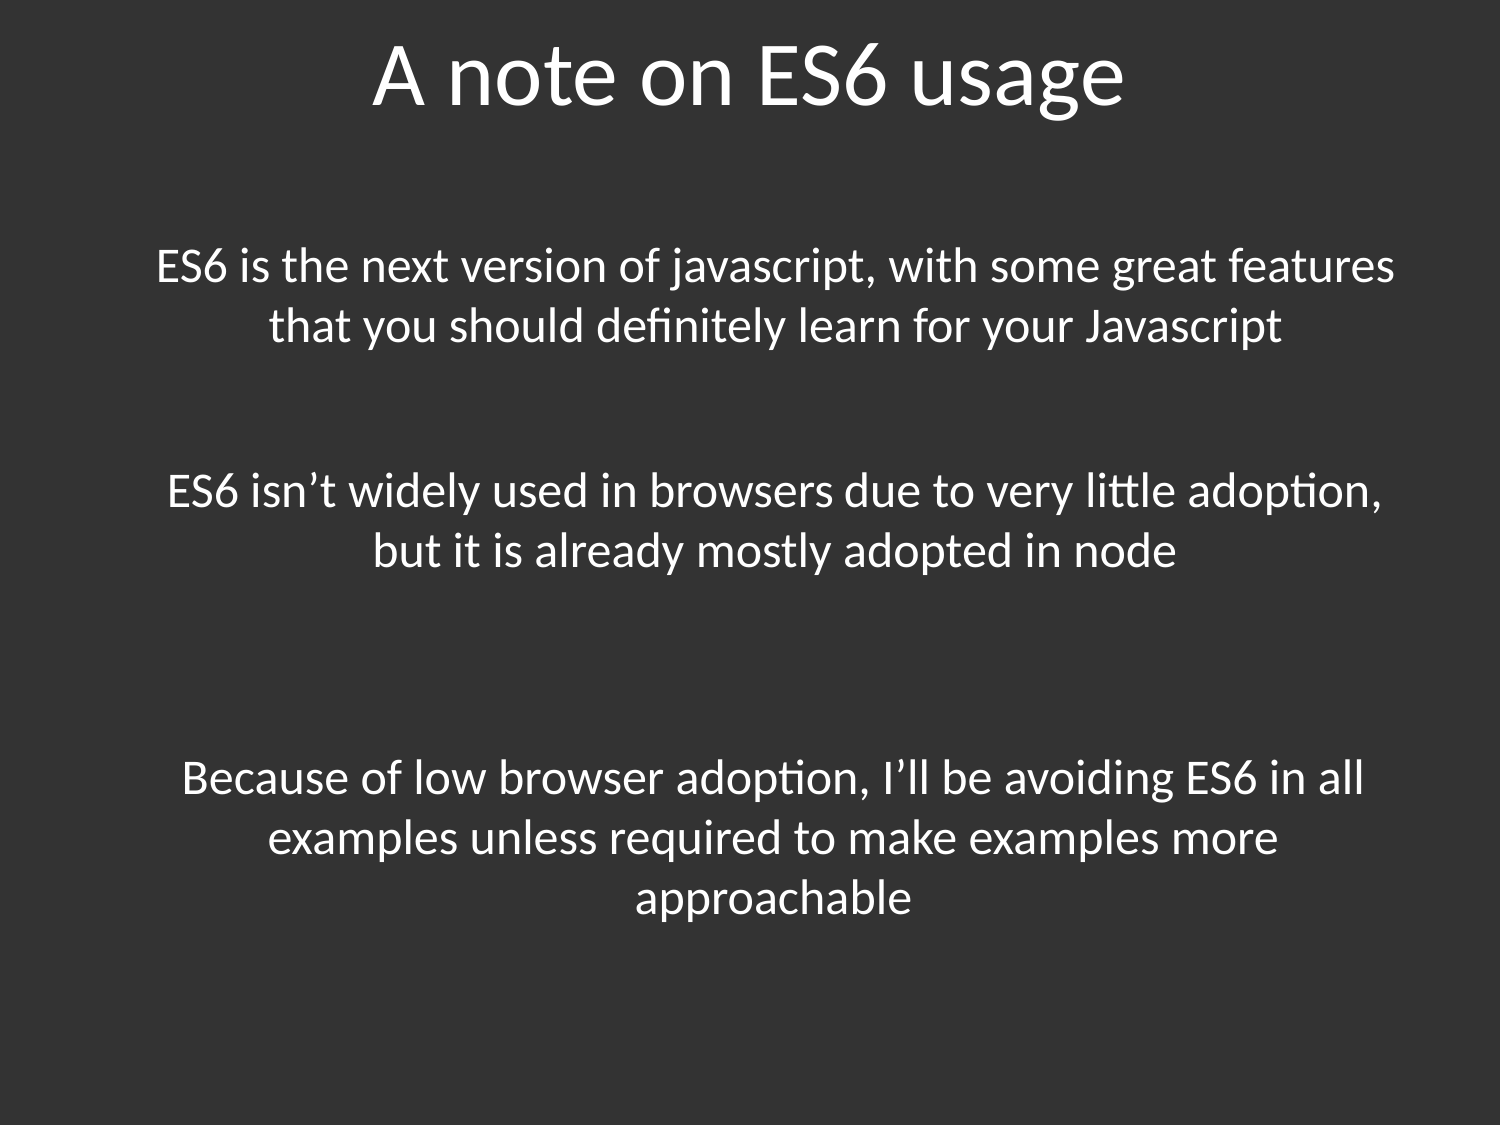

# A note on ES6 usage
ES6 is the next version of javascript, with some great features that you should definitely learn for your Javascript
ES6 isn’t widely used in browsers due to very little adoption, but it is already mostly adopted in node
Because of low browser adoption, I’ll be avoiding ES6 in all examples unless required to make examples more approachable